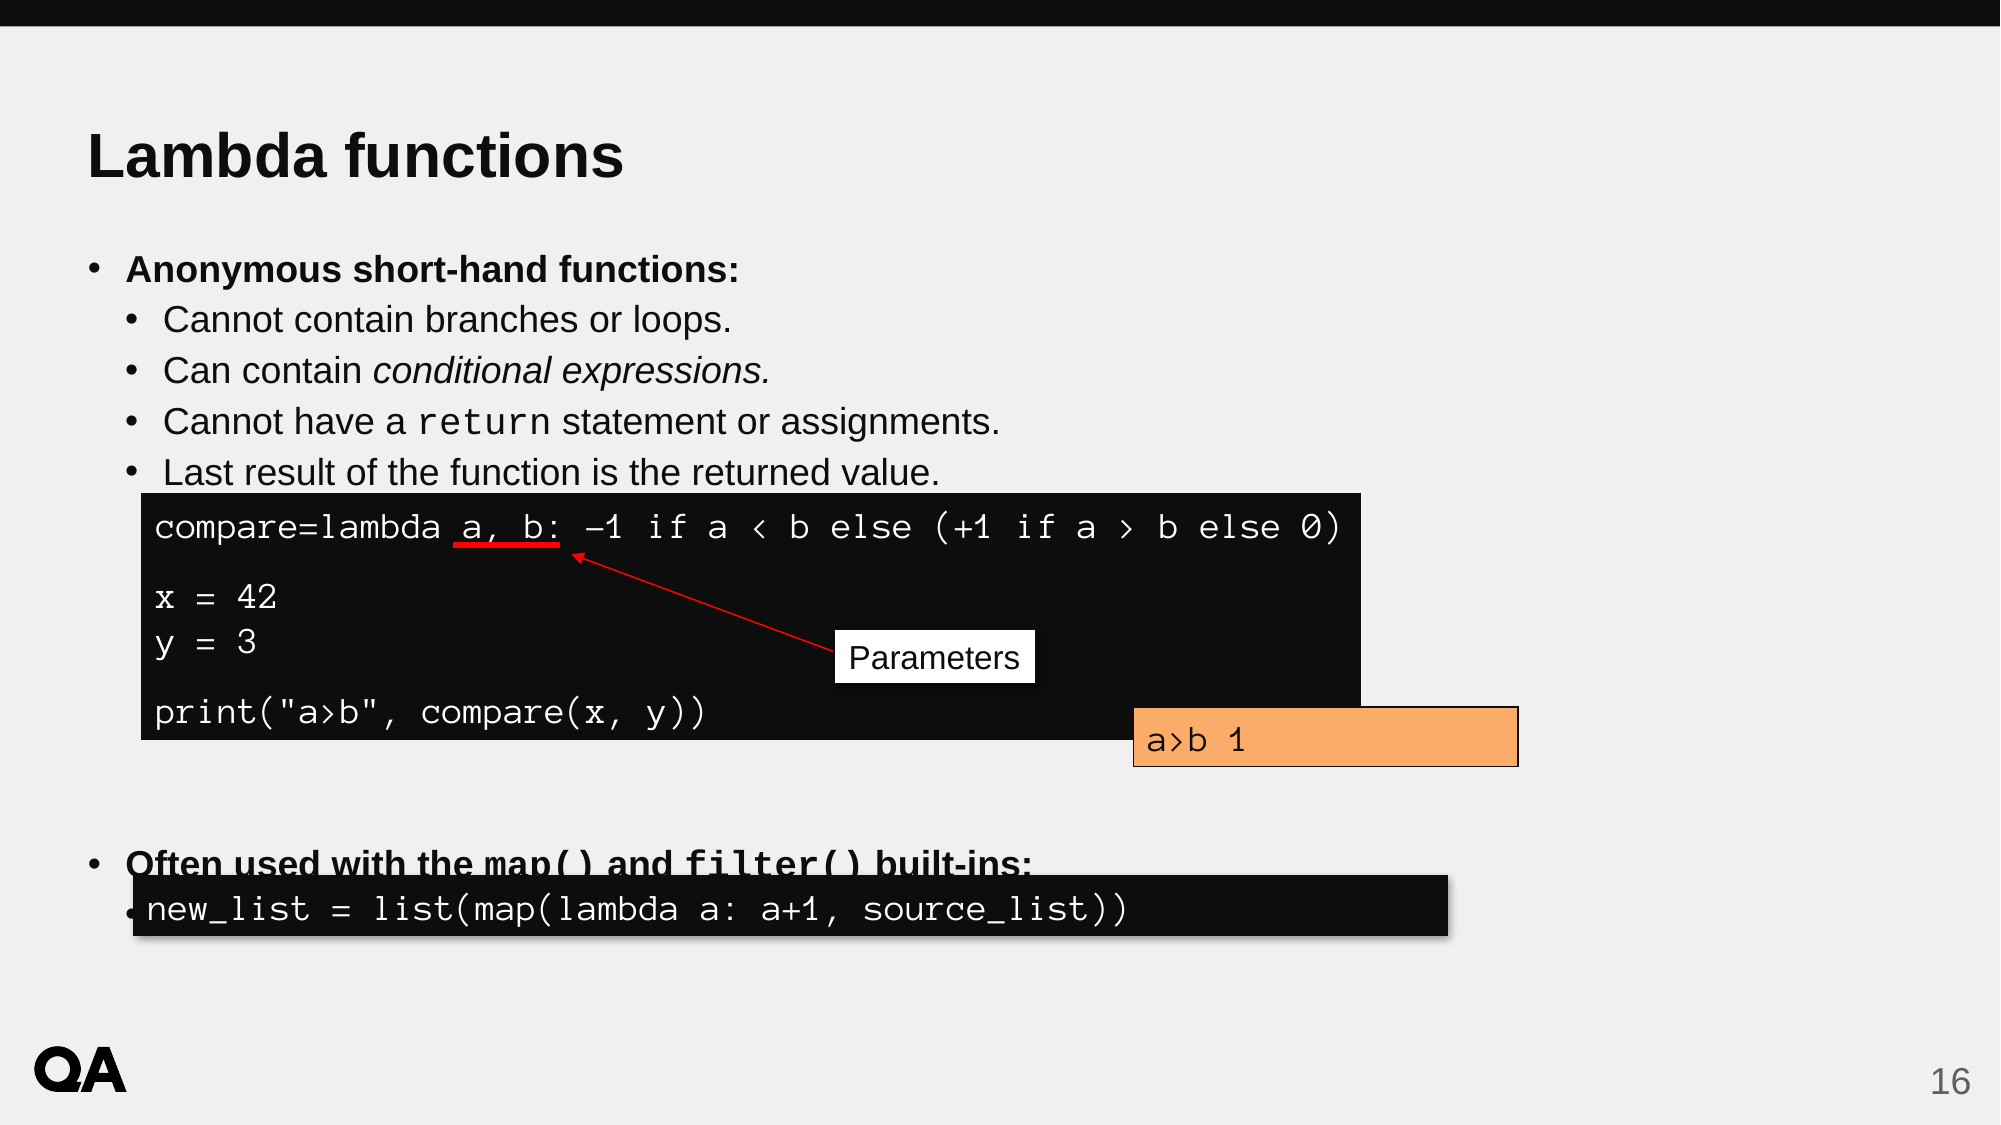

# Lambda functions
Anonymous short-hand functions:
Cannot contain branches or loops.
Can contain conditional expressions.
Cannot have a return statement or assignments.
Last result of the function is the returned value.

Often used with the map() and filter() built-ins:
Applies an operation to each item in a list.
compare=lambda a, b: -1 if a < b else (+1 if a > b else 0)

x = 42
y = 3

print("a>b", compare(x, y))

Parameters
a>b 1
new_list = list(map(lambda a: a+1, source_list))
16